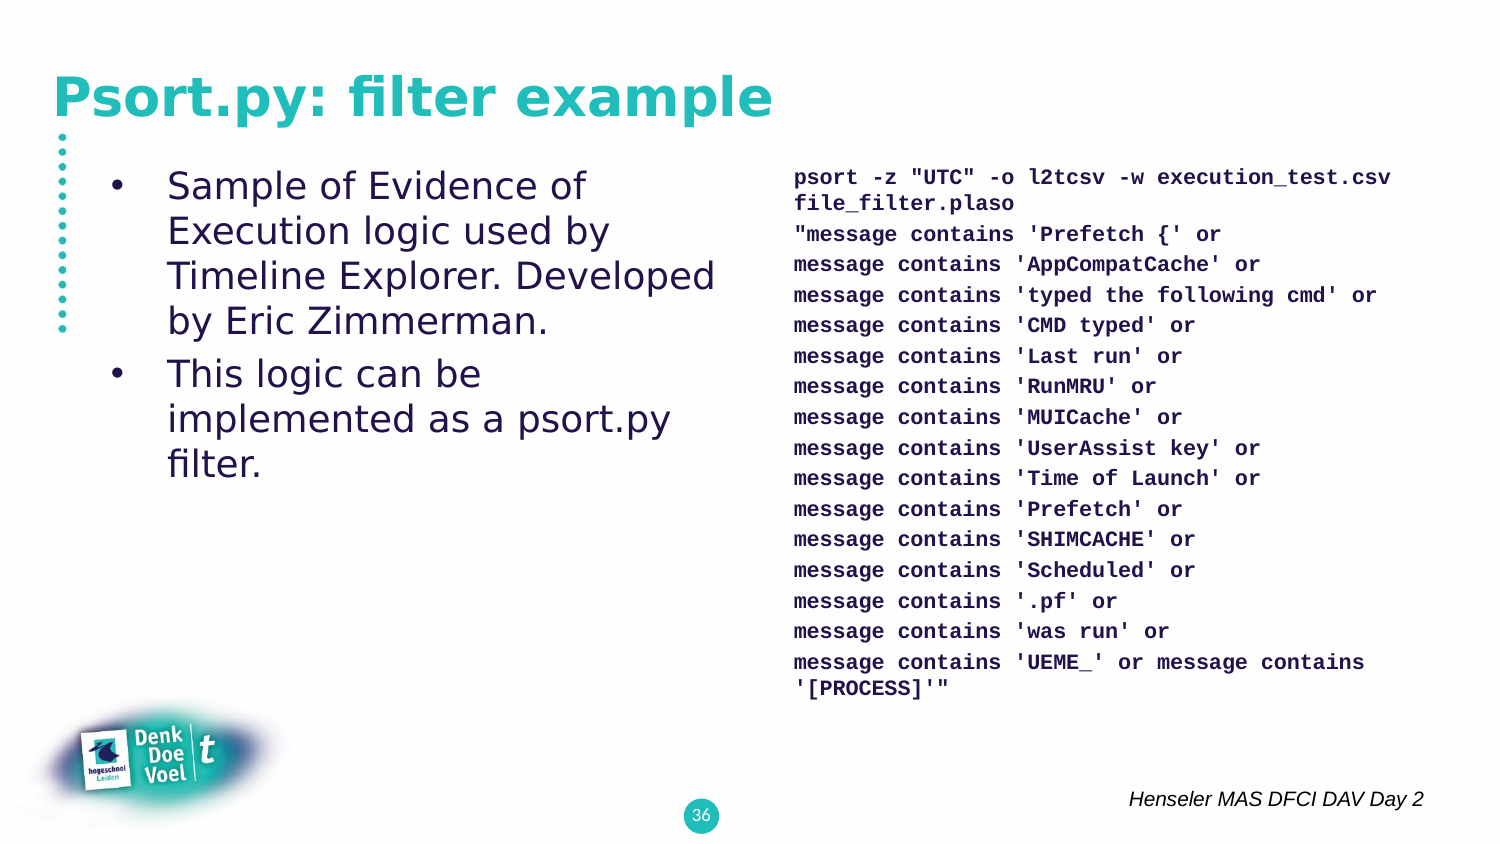

# Psort.py: filter example
Sample of Evidence of Execution logic used by Timeline Explorer. Developed by Eric Zimmerman.
This logic can be implemented as a psort.py filter.
psort -z "UTC" -o l2tcsv -w execution_test.csv file_filter.plaso
"message contains 'Prefetch {' or
message contains 'AppCompatCache' or
message contains 'typed the following cmd' or
message contains 'CMD typed' or
message contains 'Last run' or
message contains 'RunMRU' or
message contains 'MUICache' or
message contains 'UserAssist key' or
message contains 'Time of Launch' or
message contains 'Prefetch' or
message contains 'SHIMCACHE' or
message contains 'Scheduled' or
message contains '.pf' or
message contains 'was run' or
message contains 'UEME_' or message contains '[PROCESS]'"